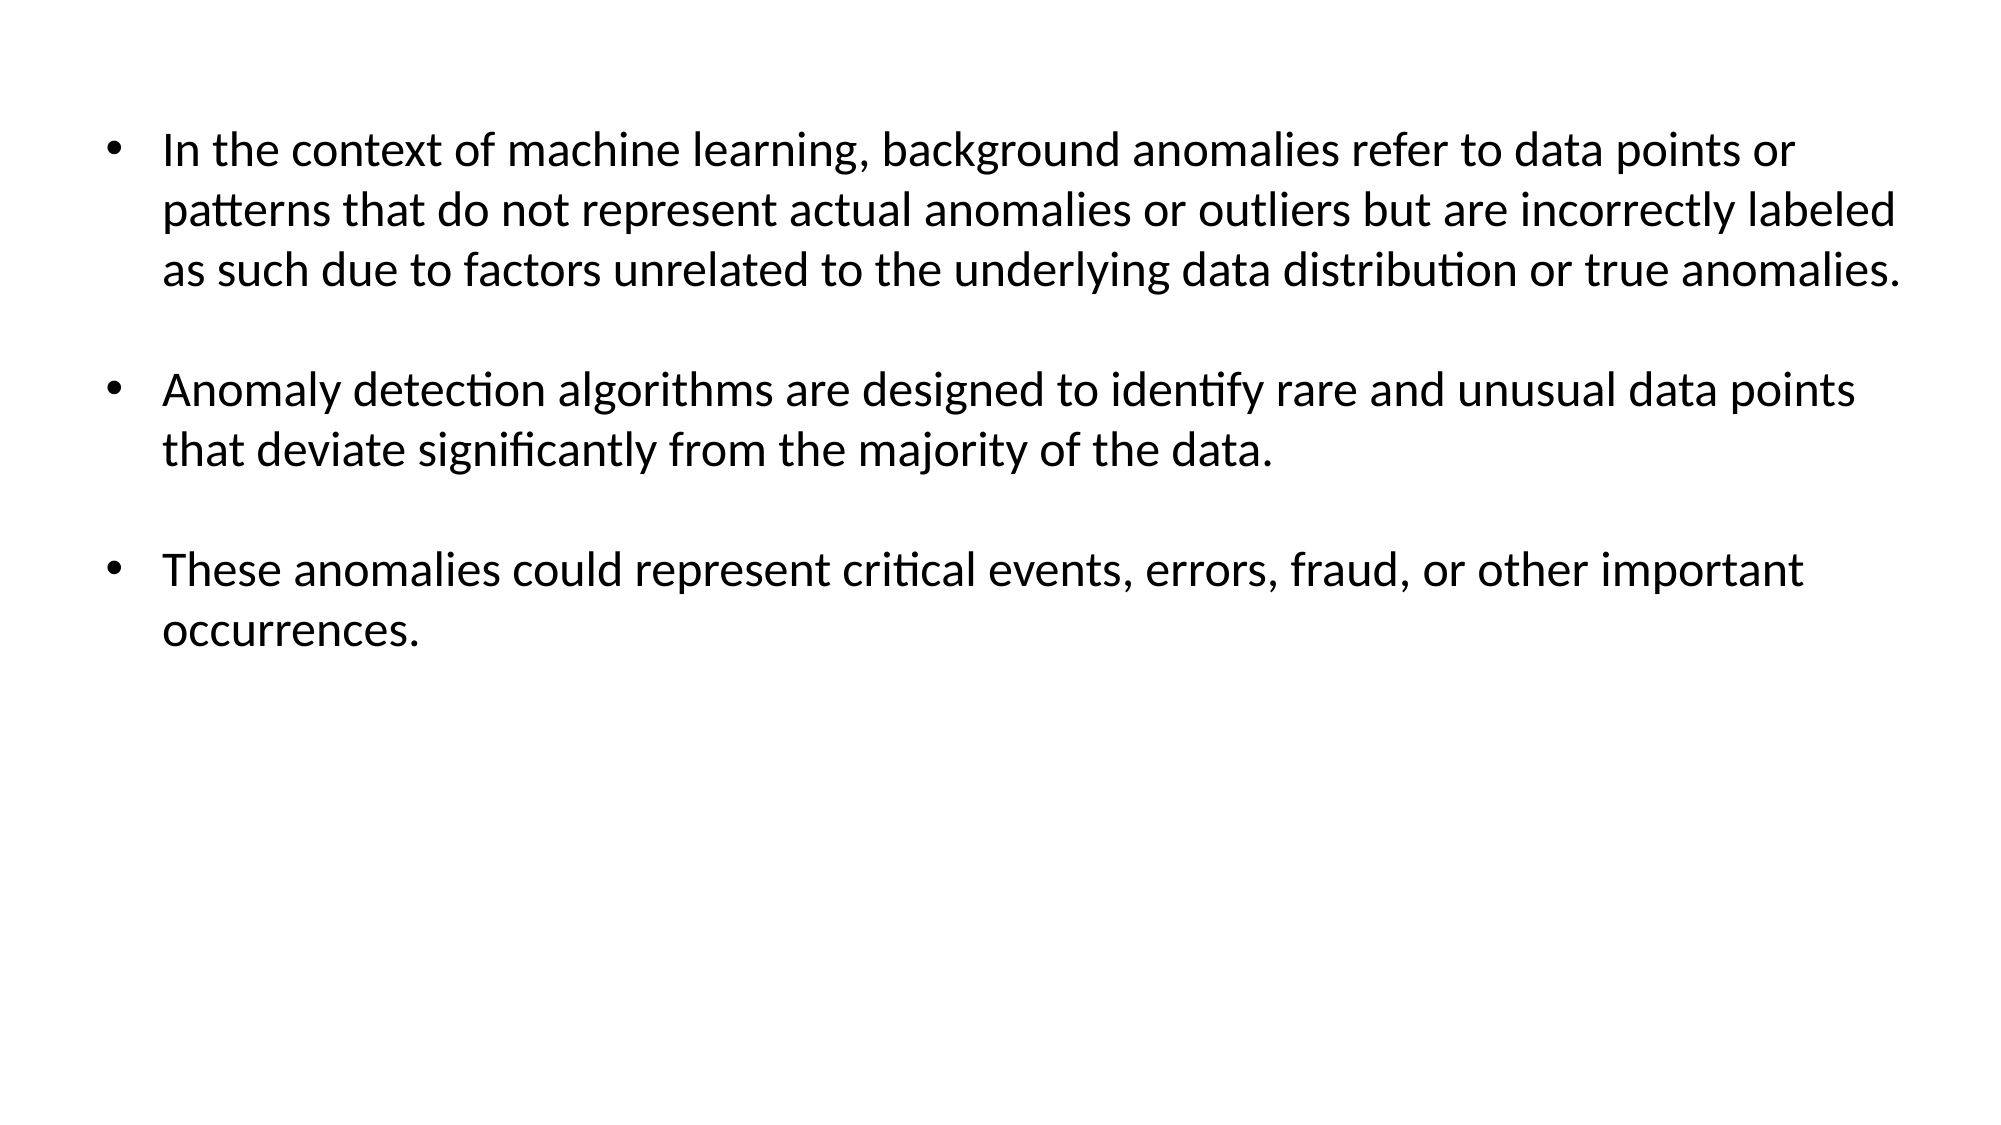

In the context of machine learning, background anomalies refer to data points or patterns that do not represent actual anomalies or outliers but are incorrectly labeled as such due to factors unrelated to the underlying data distribution or true anomalies.

Anomaly detection algorithms are designed to identify rare and unusual data points that deviate significantly from the majority of the data.

These anomalies could represent critical events, errors, fraud, or other important occurrences.